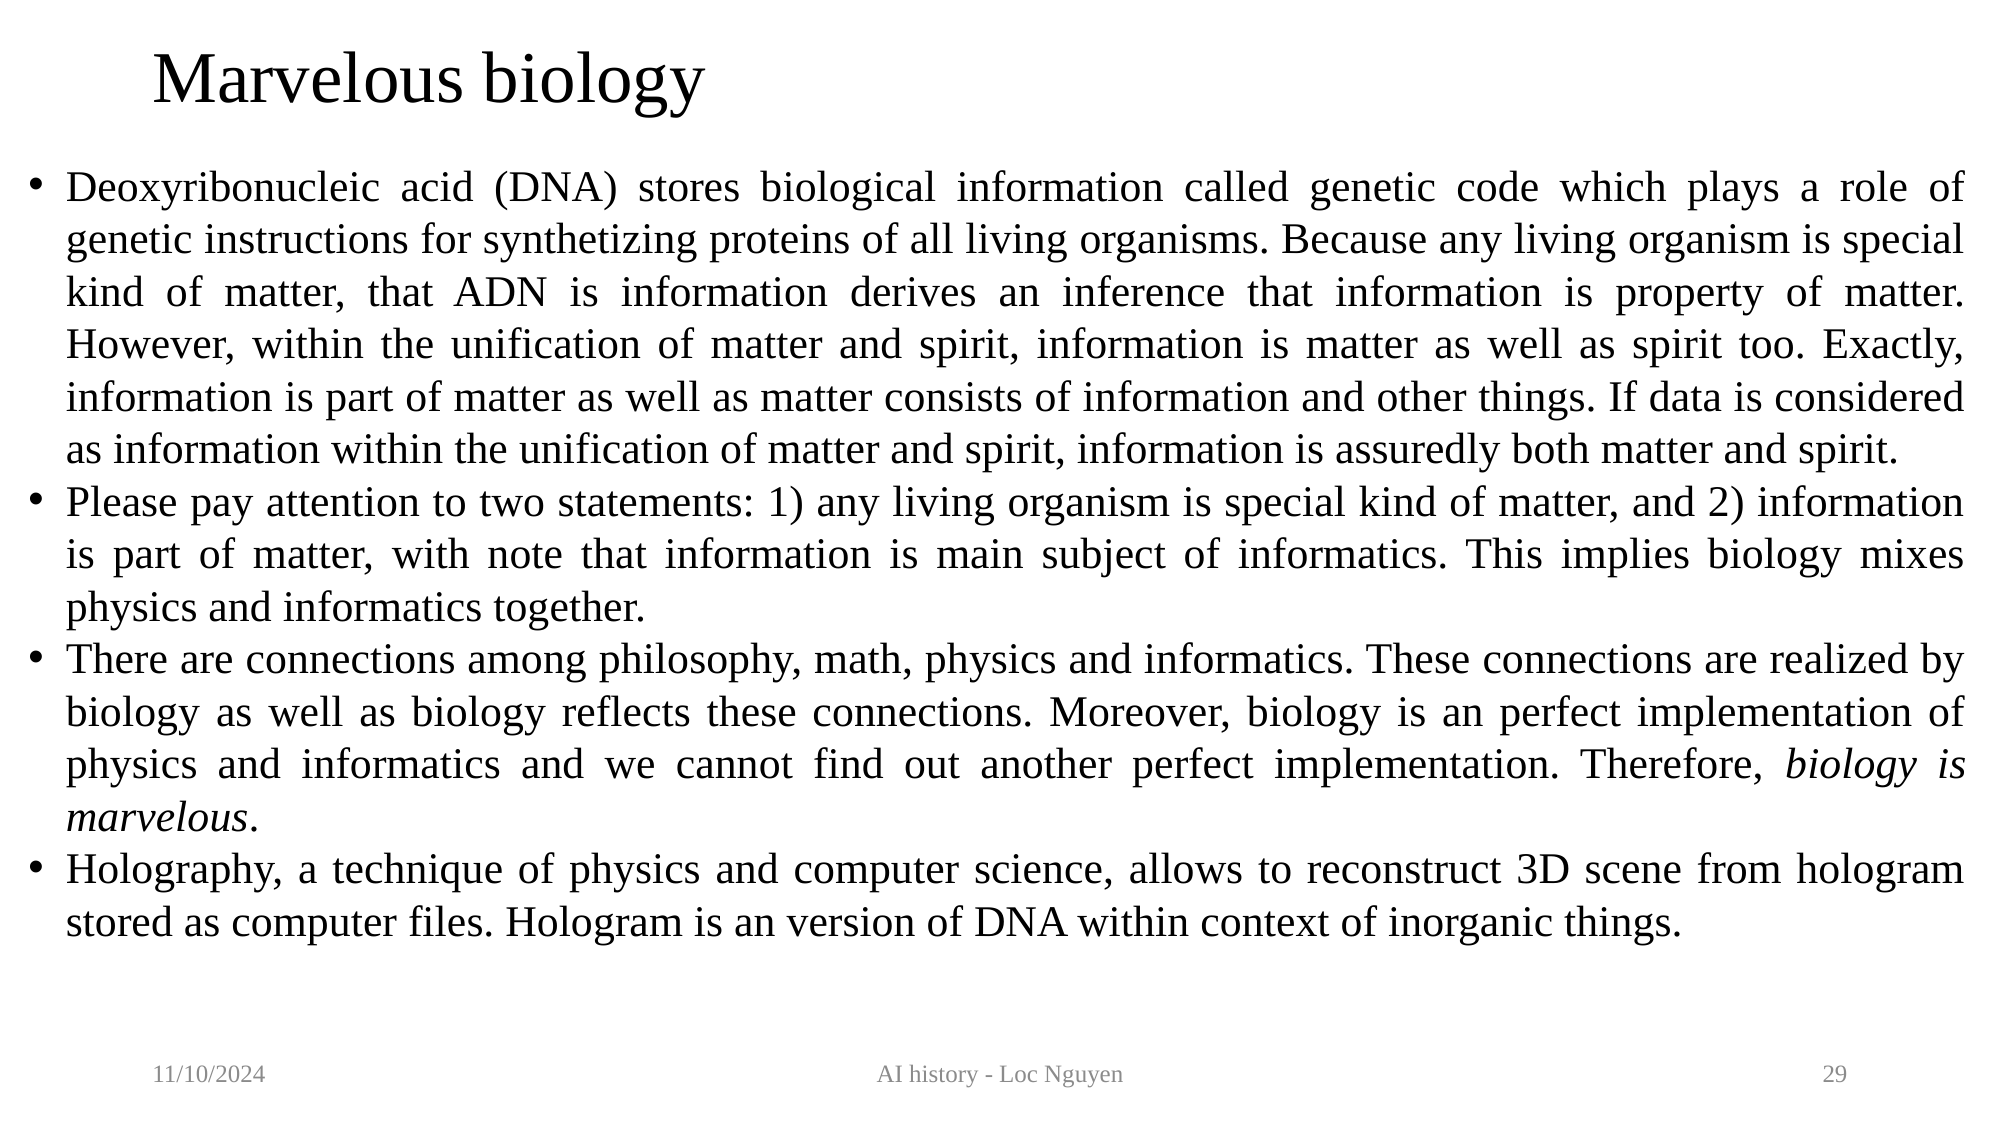

# Marvelous biology
Deoxyribonucleic acid (DNA) stores biological information called genetic code which plays a role of genetic instructions for synthetizing proteins of all living organisms. Because any living organism is special kind of matter, that ADN is information derives an inference that information is property of matter. However, within the unification of matter and spirit, information is matter as well as spirit too. Exactly, information is part of matter as well as matter consists of information and other things. If data is considered as information within the unification of matter and spirit, information is assuredly both matter and spirit.
Please pay attention to two statements: 1) any living organism is special kind of matter, and 2) information is part of matter, with note that information is main subject of informatics. This implies biology mixes physics and informatics together.
There are connections among philosophy, math, physics and informatics. These connections are realized by biology as well as biology reflects these connections. Moreover, biology is an perfect implementation of physics and informatics and we cannot find out another perfect implementation. Therefore, biology is marvelous.
Holography, a technique of physics and computer science, allows to reconstruct 3D scene from hologram stored as computer files. Hologram is an version of DNA within context of inorganic things.

11/10/2024
AI history - Loc Nguyen
29